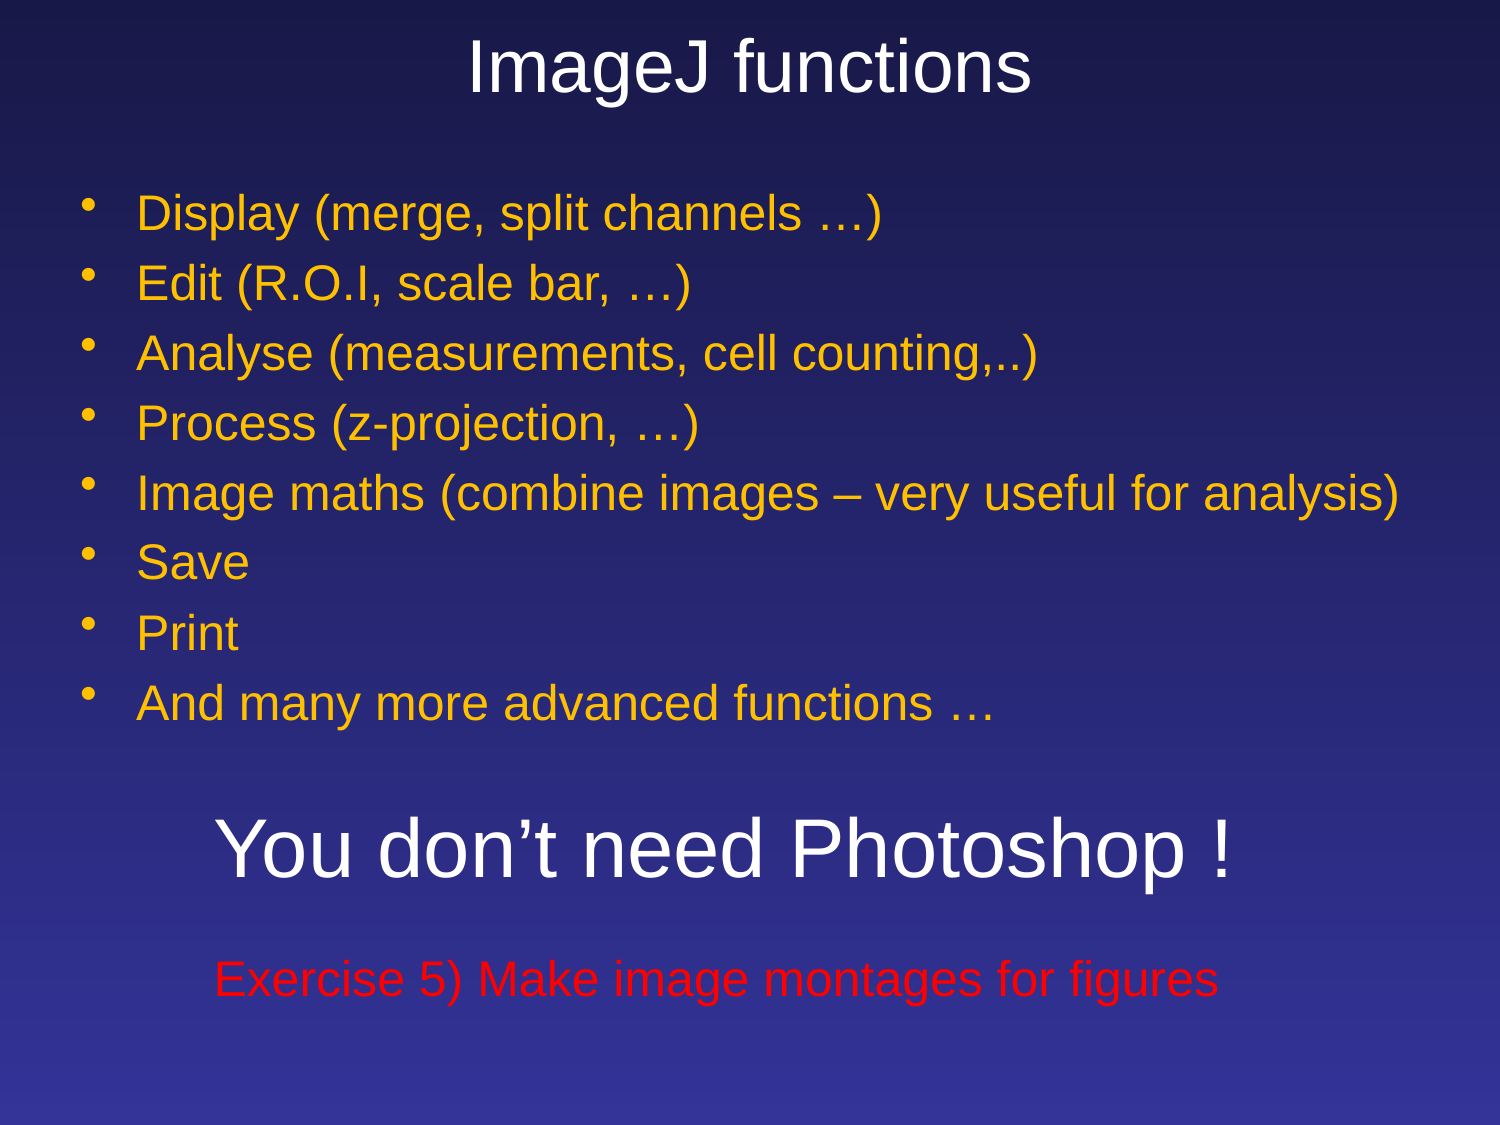

ImageJ functions
Display (merge, split channels …)
Edit (R.O.I, scale bar, …)
Analyse (measurements, cell counting,..)
Process (z-projection, …)
Image maths (combine images – very useful for analysis)
Save
Print
And many more advanced functions …

You don’t need Photoshop !
Exercise 5) Make image montages for figures